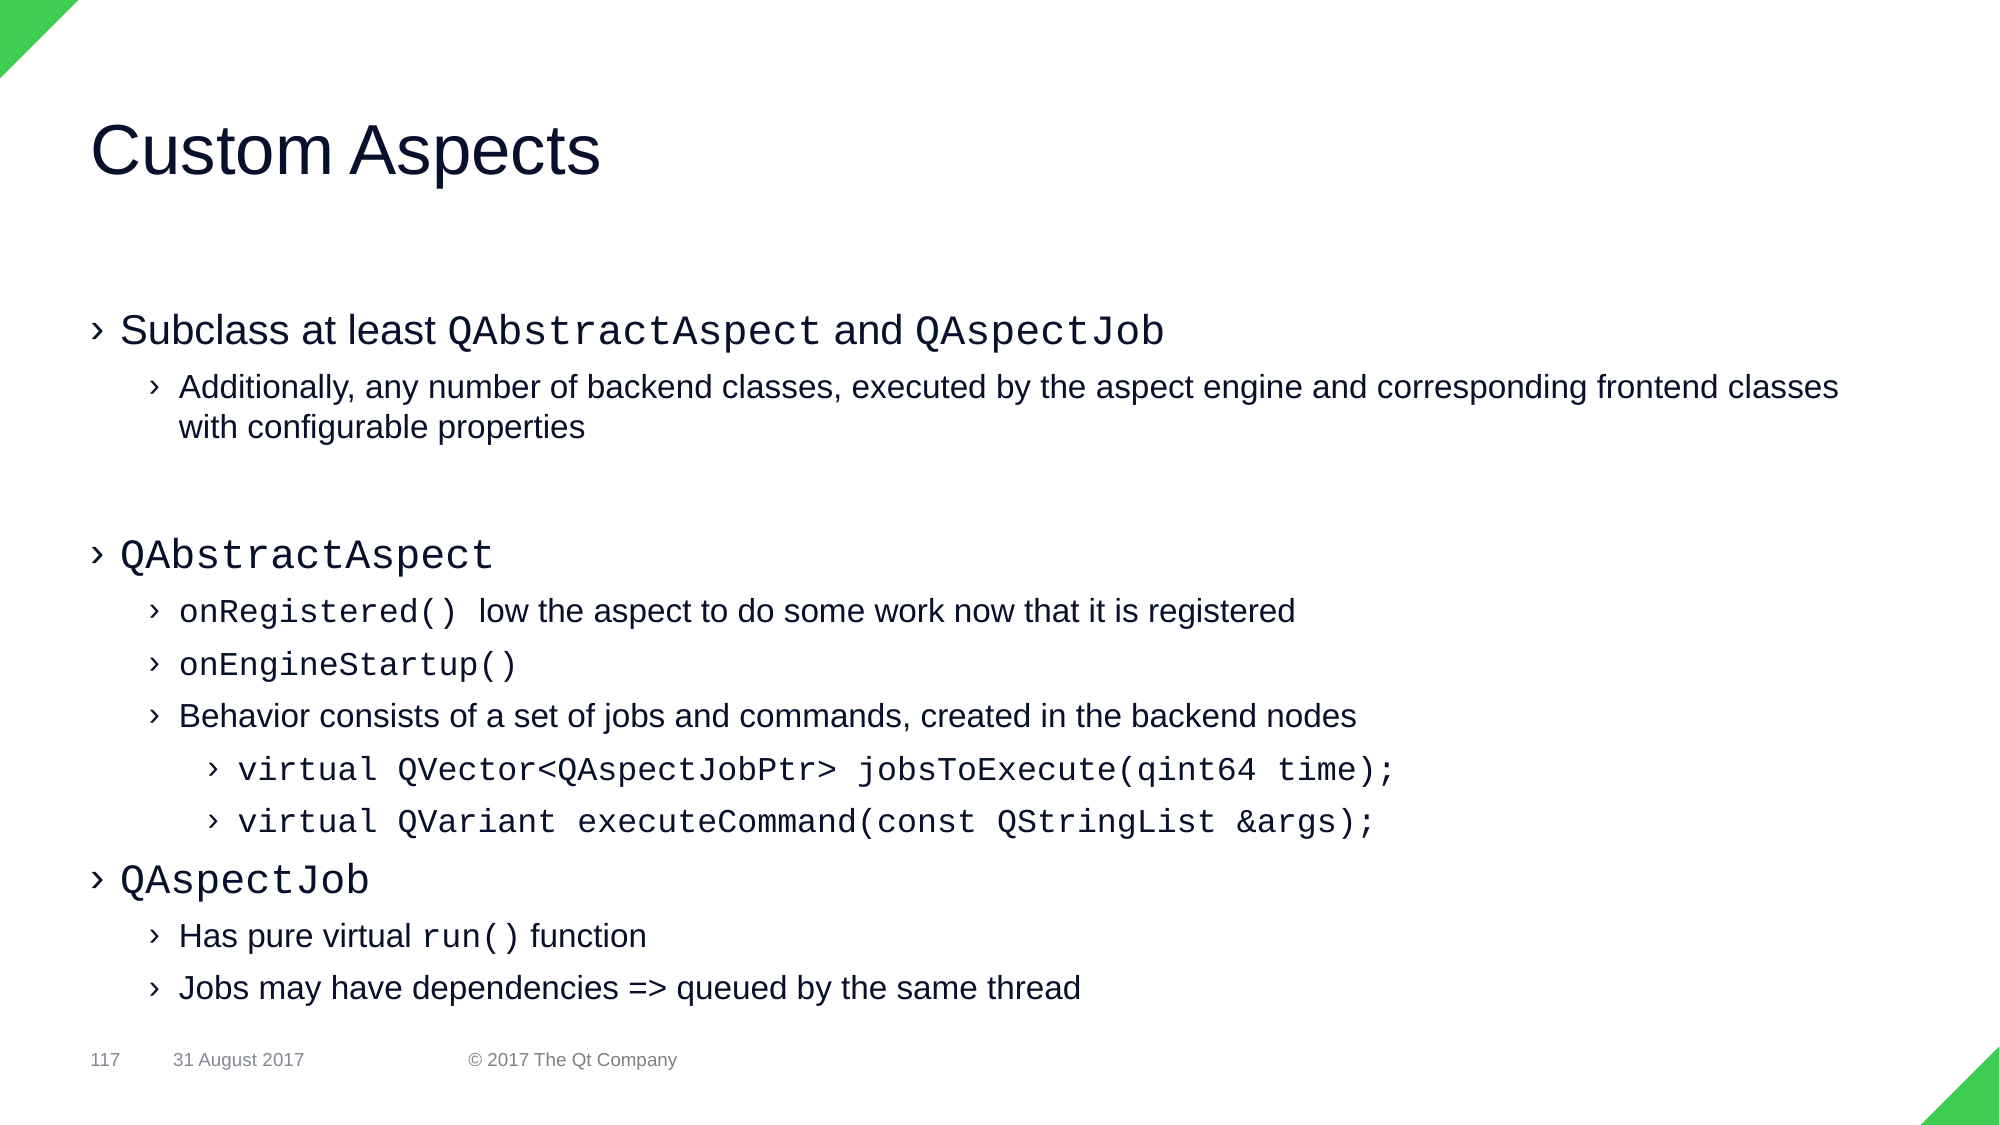

# Custom Aspects
Subclass at least QAbstractAspect and QAspectJob
Additionally, any number of backend classes, executed by the aspect engine and corresponding frontend classes with configurable properties

QAbstractAspect
onRegistered() low the aspect to do some work now that it is registered
onEngineStartup()
Behavior consists of a set of jobs and commands, created in the backend nodes
virtual QVector<QAspectJobPtr> jobsToExecute(qint64 time);
virtual QVariant executeCommand(const QStringList &args);
QAspectJob
Has pure virtual run() function
Jobs may have dependencies => queued by the same thread

117
31 August 2017
© 2017 The Qt Company